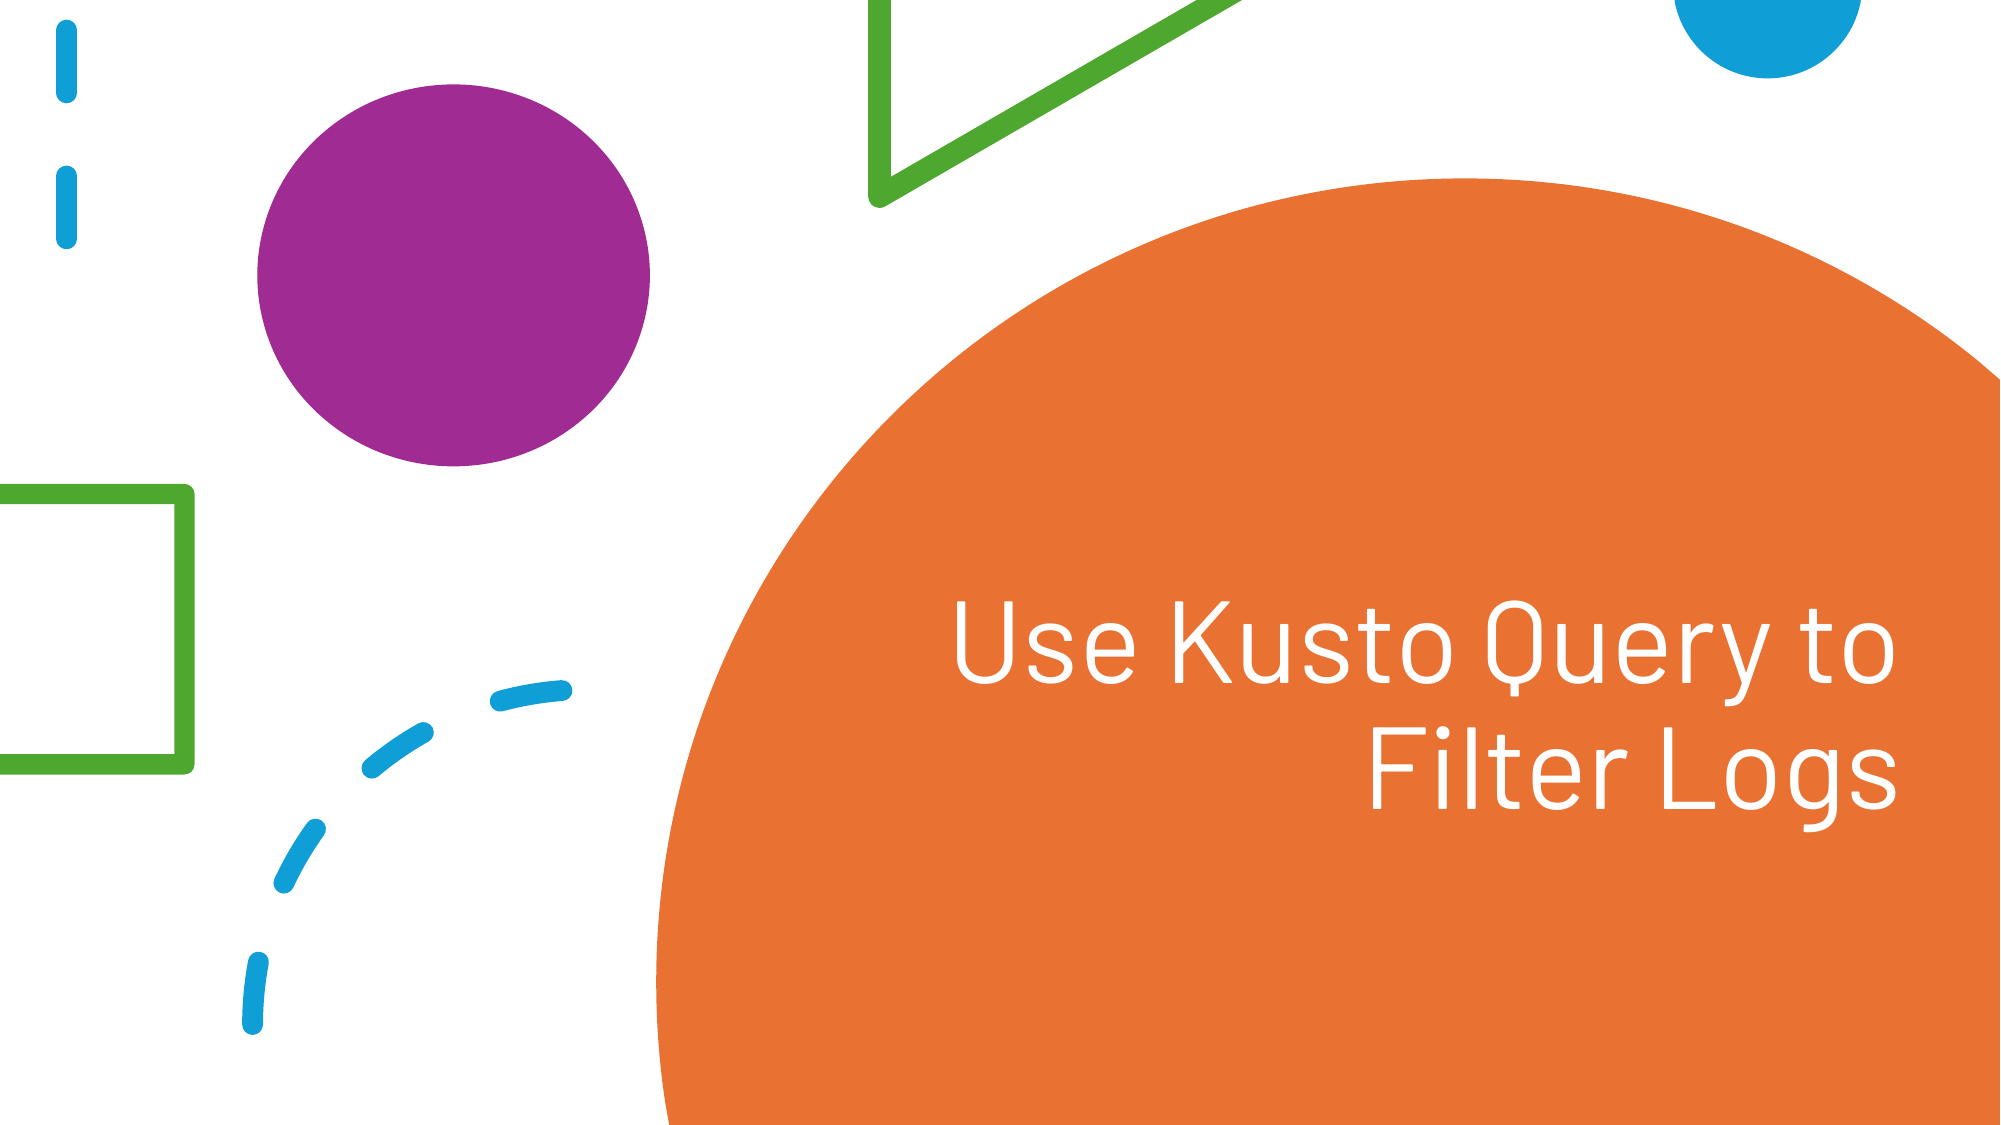

# Use Kusto Query to Filter Logs